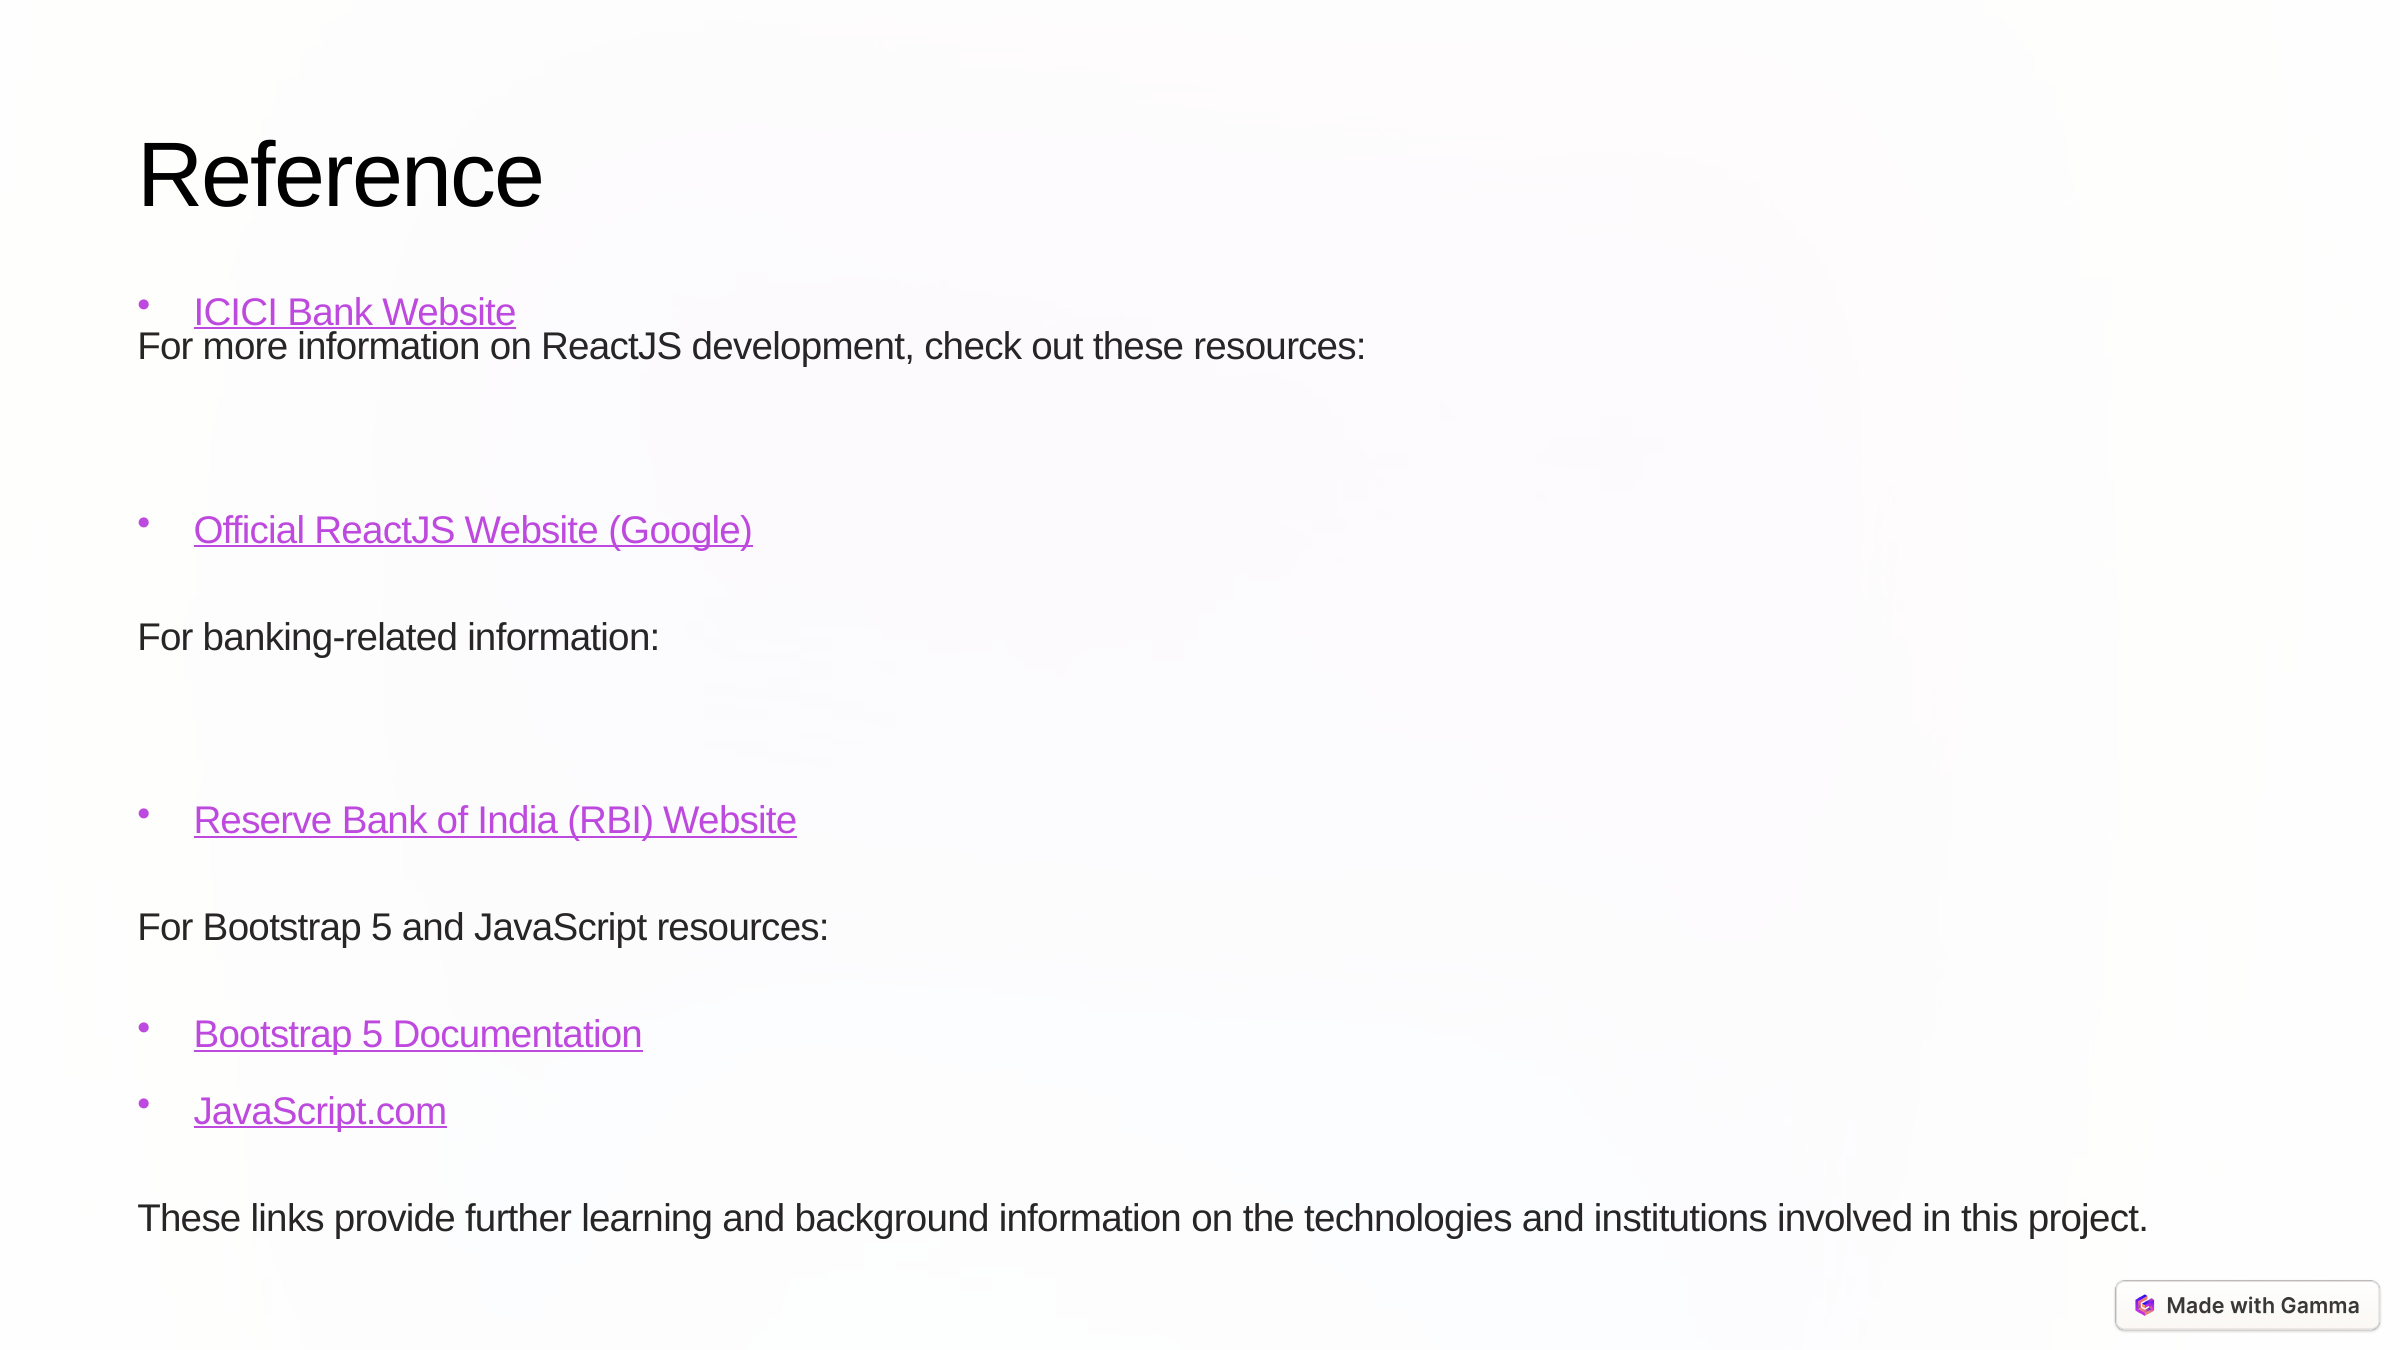

Reference
ICICI Bank Website
For more information on ReactJS development, check out these resources:
Official ReactJS Website (Google)
For banking-related information:
Reserve Bank of India (RBI) Website
For Bootstrap 5 and JavaScript resources:
Bootstrap 5 Documentation
JavaScript.com
These links provide further learning and background information on the technologies and institutions involved in this project.